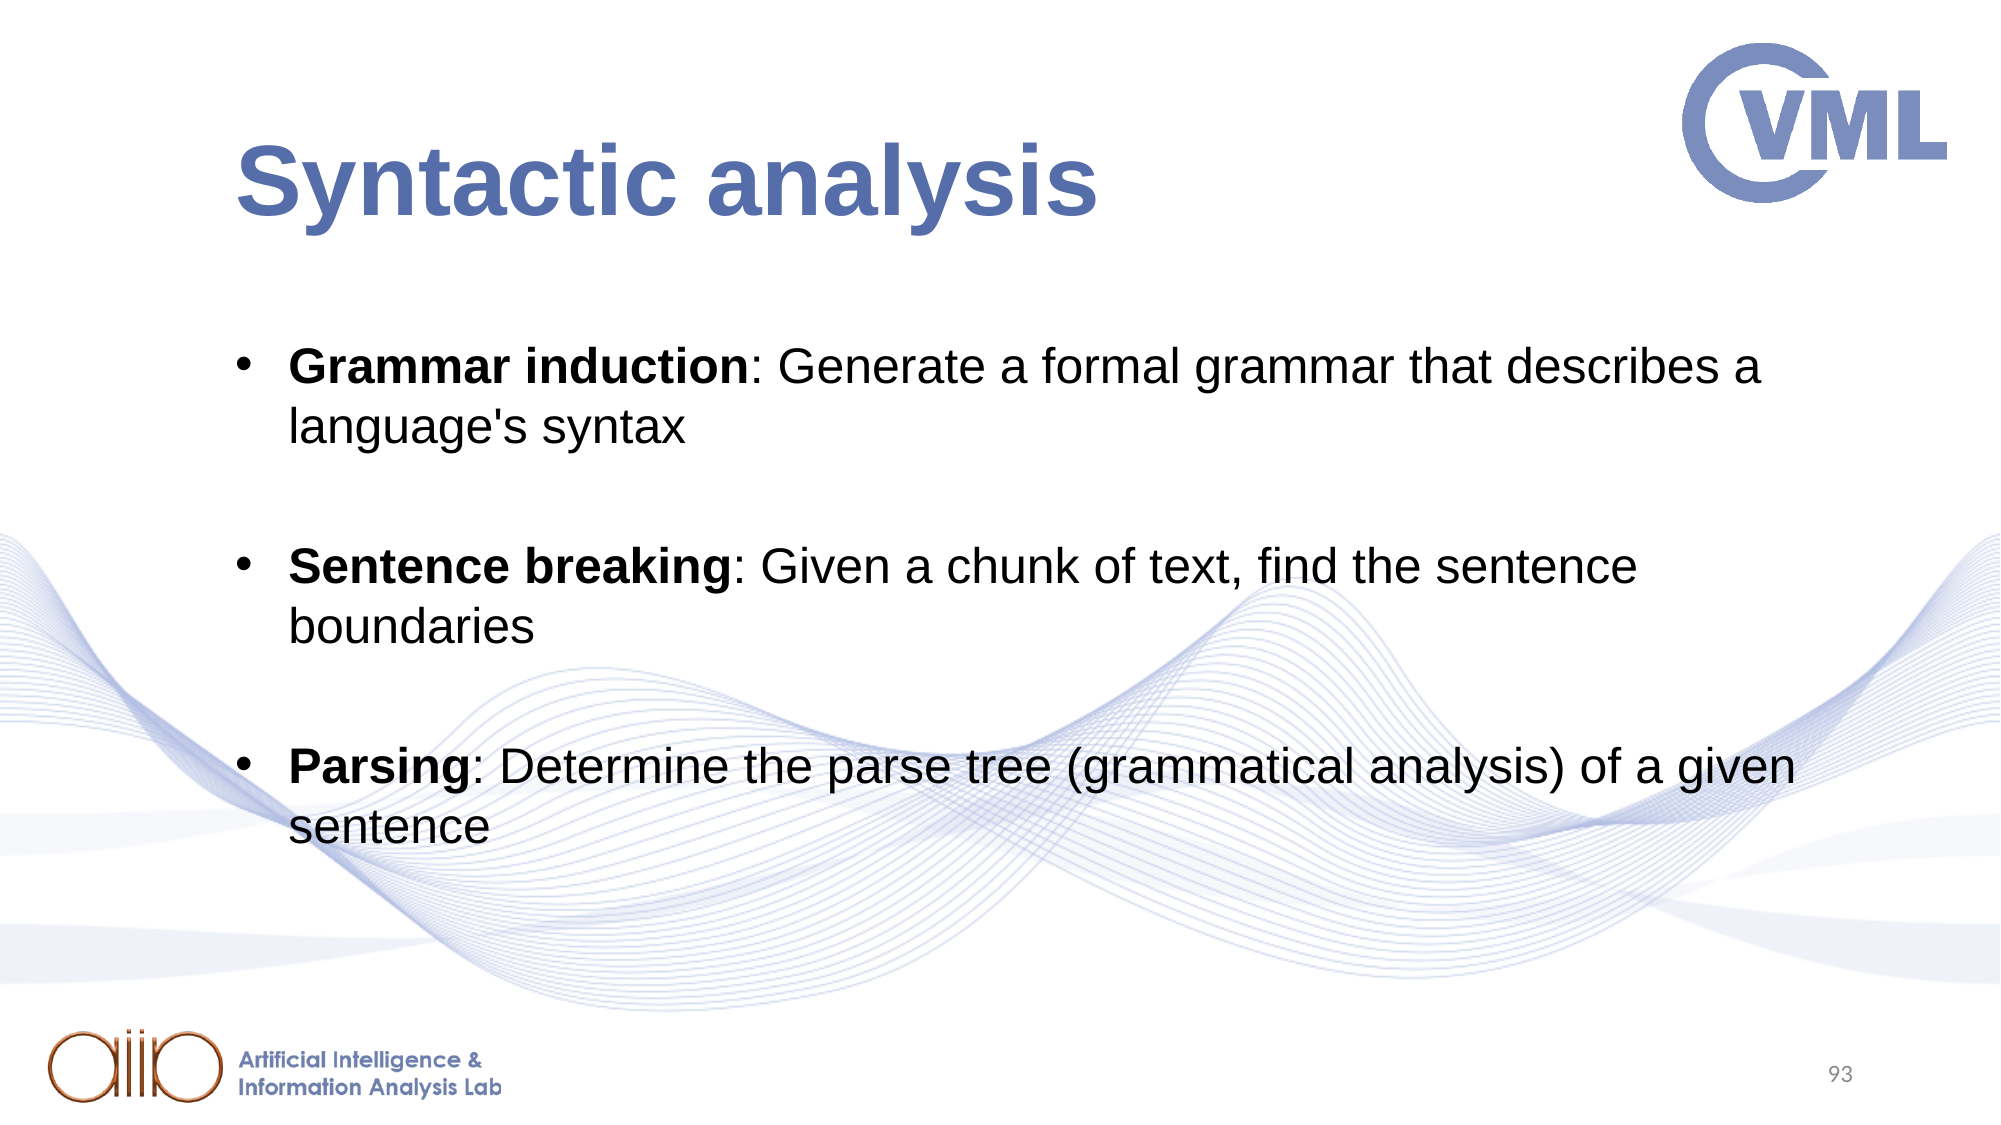

# Syntactic analysis
Grammar induction: Generate a formal grammar that describes a language's syntax

Sentence breaking: Given a chunk of text, find the sentence boundaries

Parsing: Determine the parse tree (grammatical analysis) of a given sentence
93